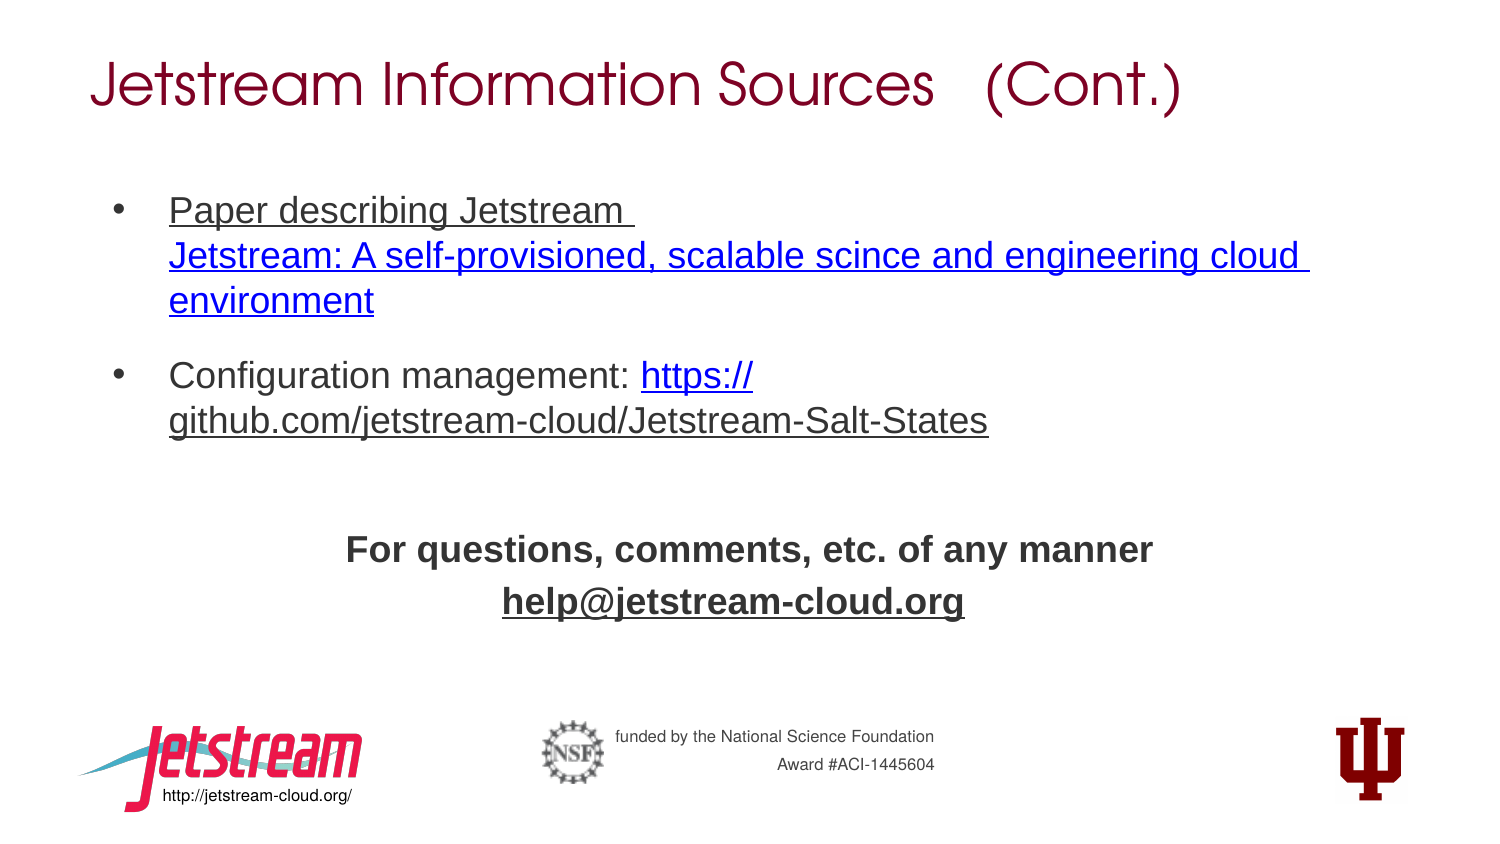

# Jetstream Information Sources   (Cont.)
Paper describing Jetstream Jetstream: A self-provisioned, scalable scince and engineering cloud environment

Configuration management: https://github.com/jetstream-cloud/Jetstream-Salt-States

For questions, comments, etc. of any manner
help@jetstream-cloud.org